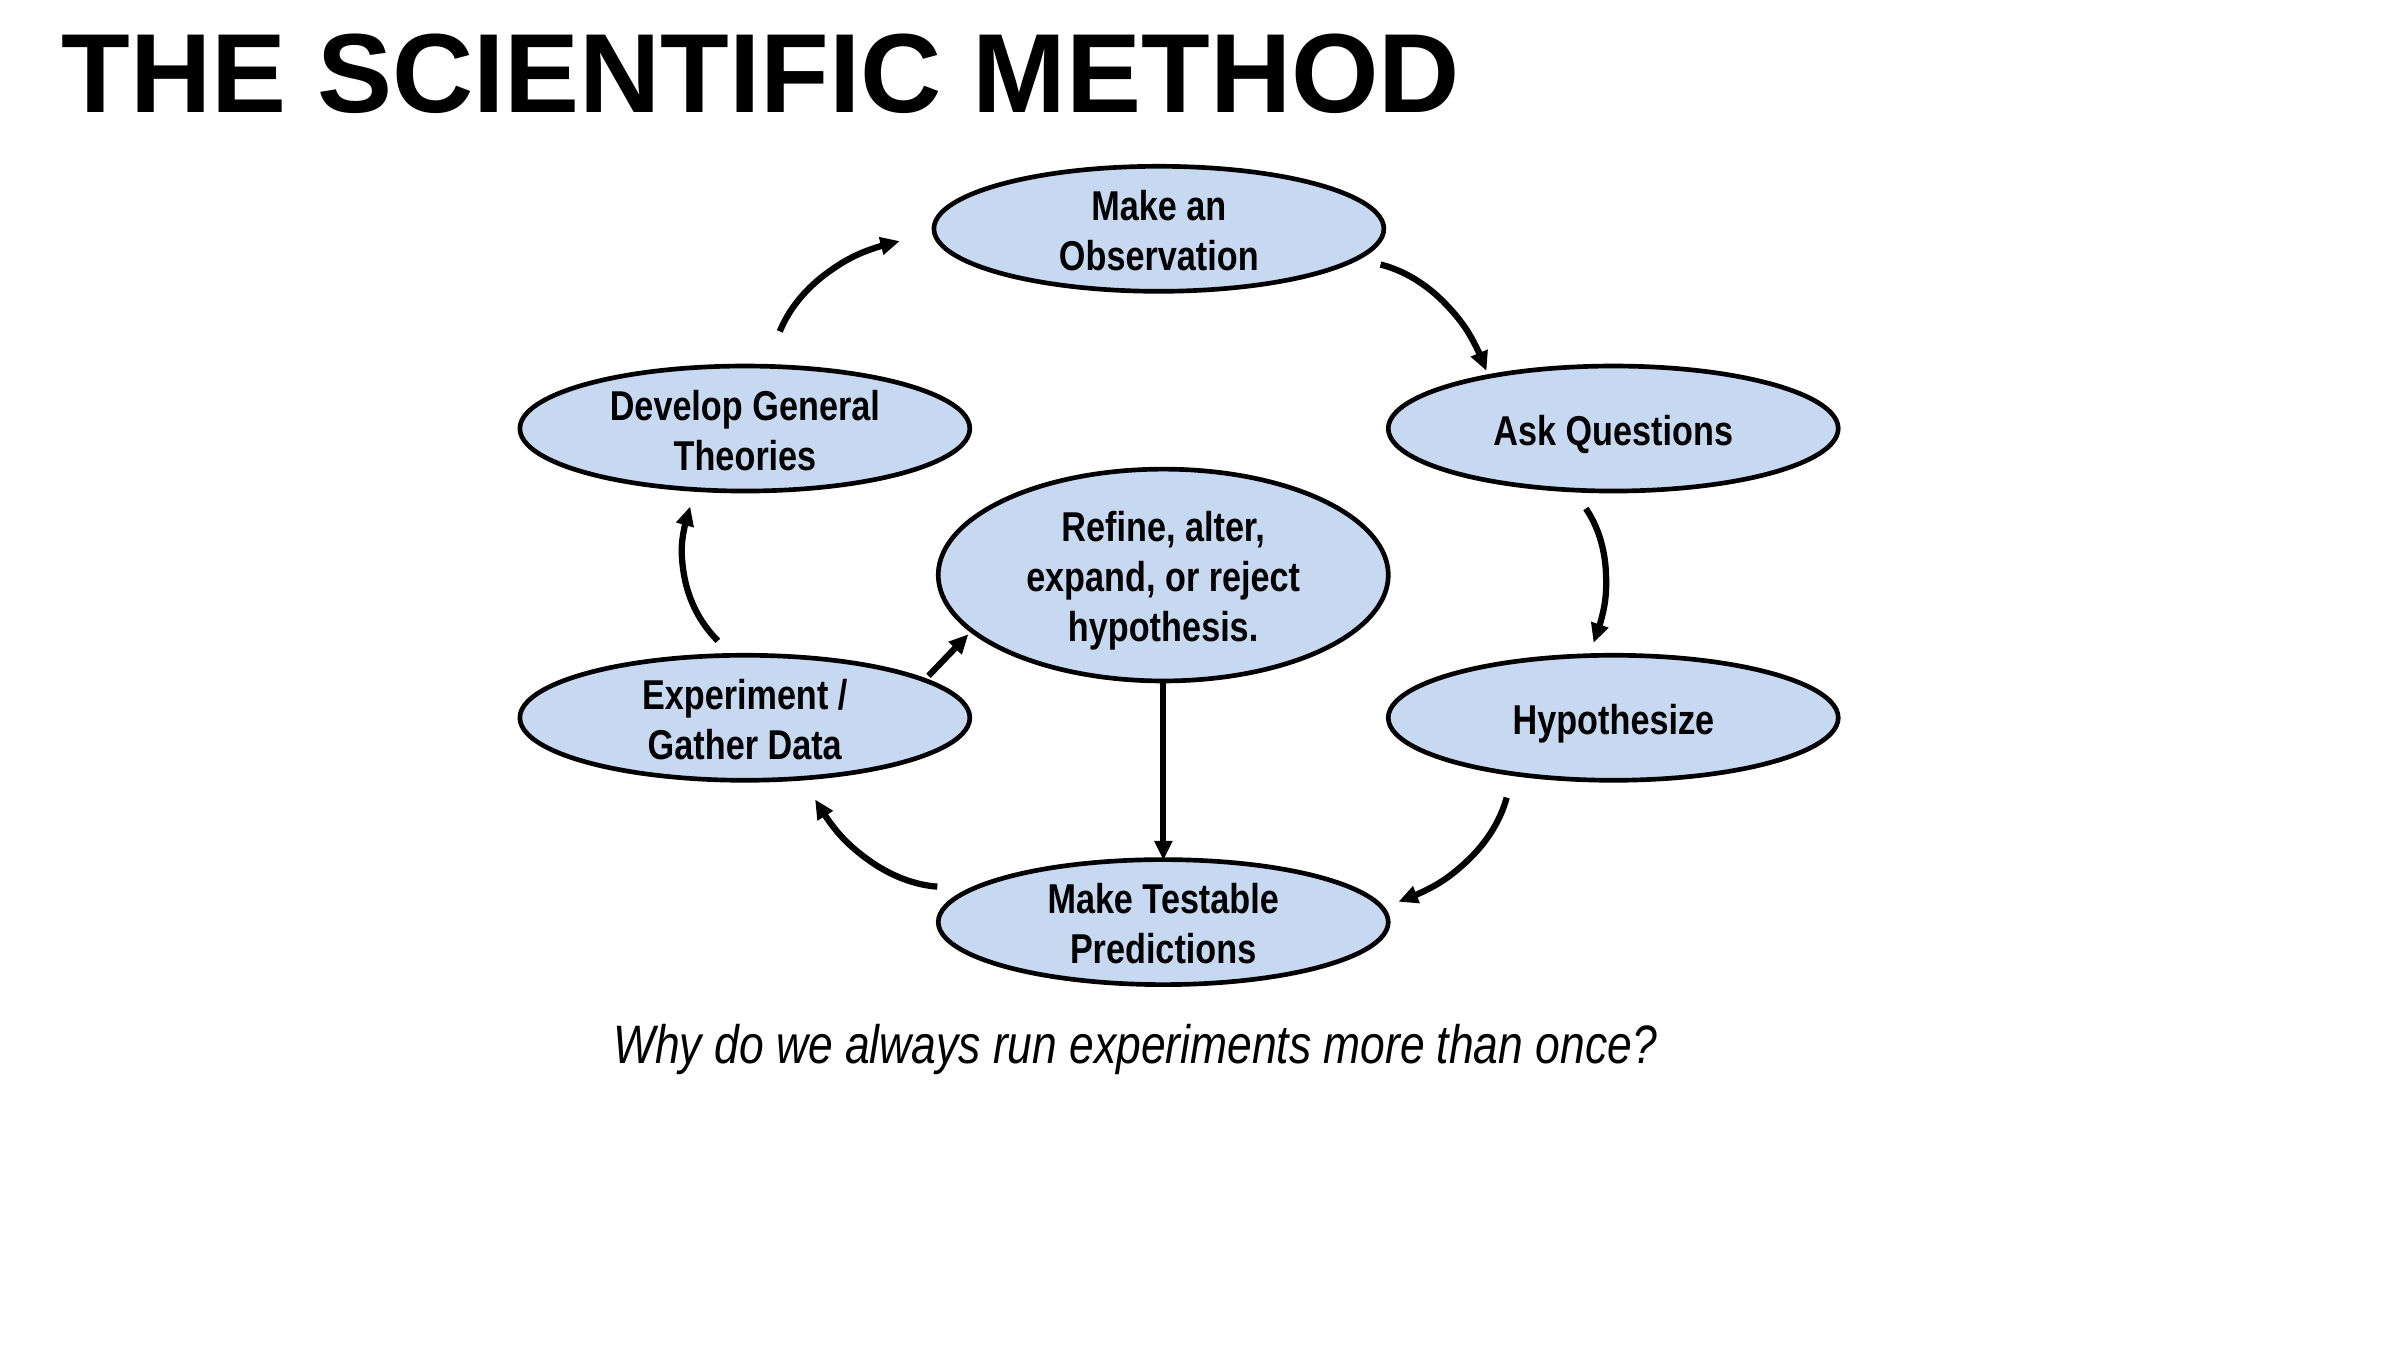

# The Scientific Method
Make an Observation

Develop General Theories
Ask Questions

Refine, alter, expand, or reject hypothesis.

Experiment / Gather Data
Hypothesize

Make Testable Predictions
Why do we always run experiments more than once?